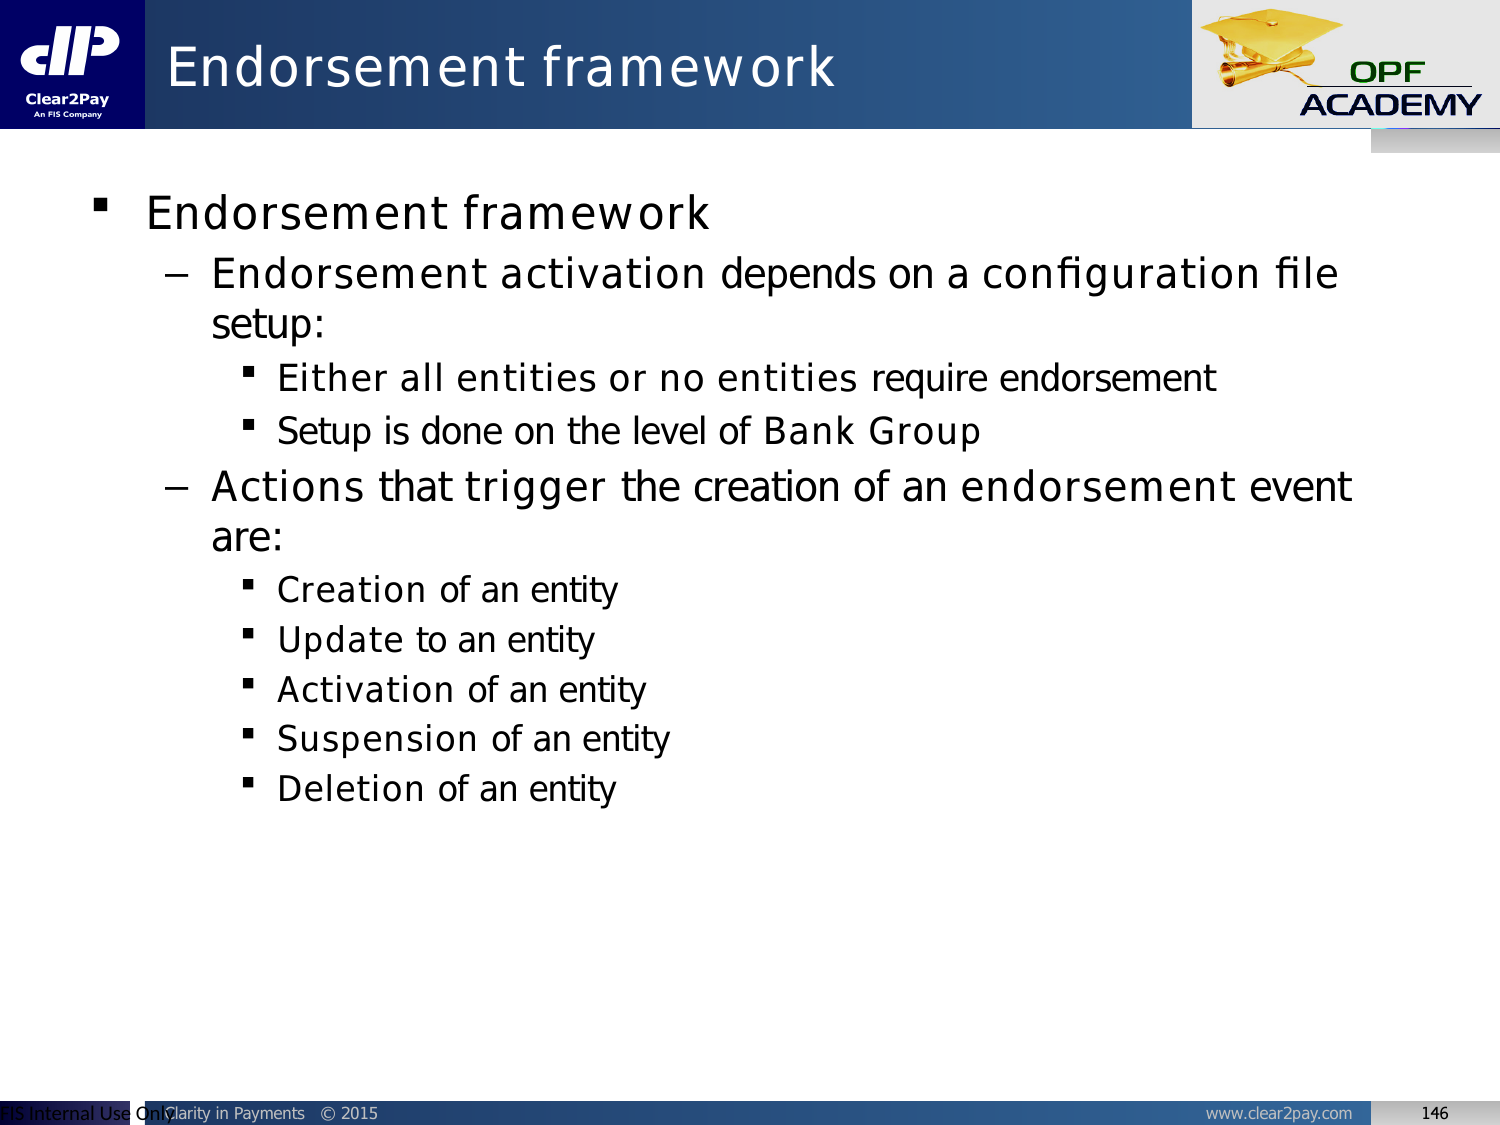

# Endorsement framework
Endorsement framework
Endorsement activation depends on a configuration file setup:
Either all entities or no entities require endorsement
Setup is done on the level of Bank Group
Actions that trigger the creation of an endorsement event are:
Creation of an entity
Update to an entity
Activation of an entity
Suspension of an entity
Deletion of an entity